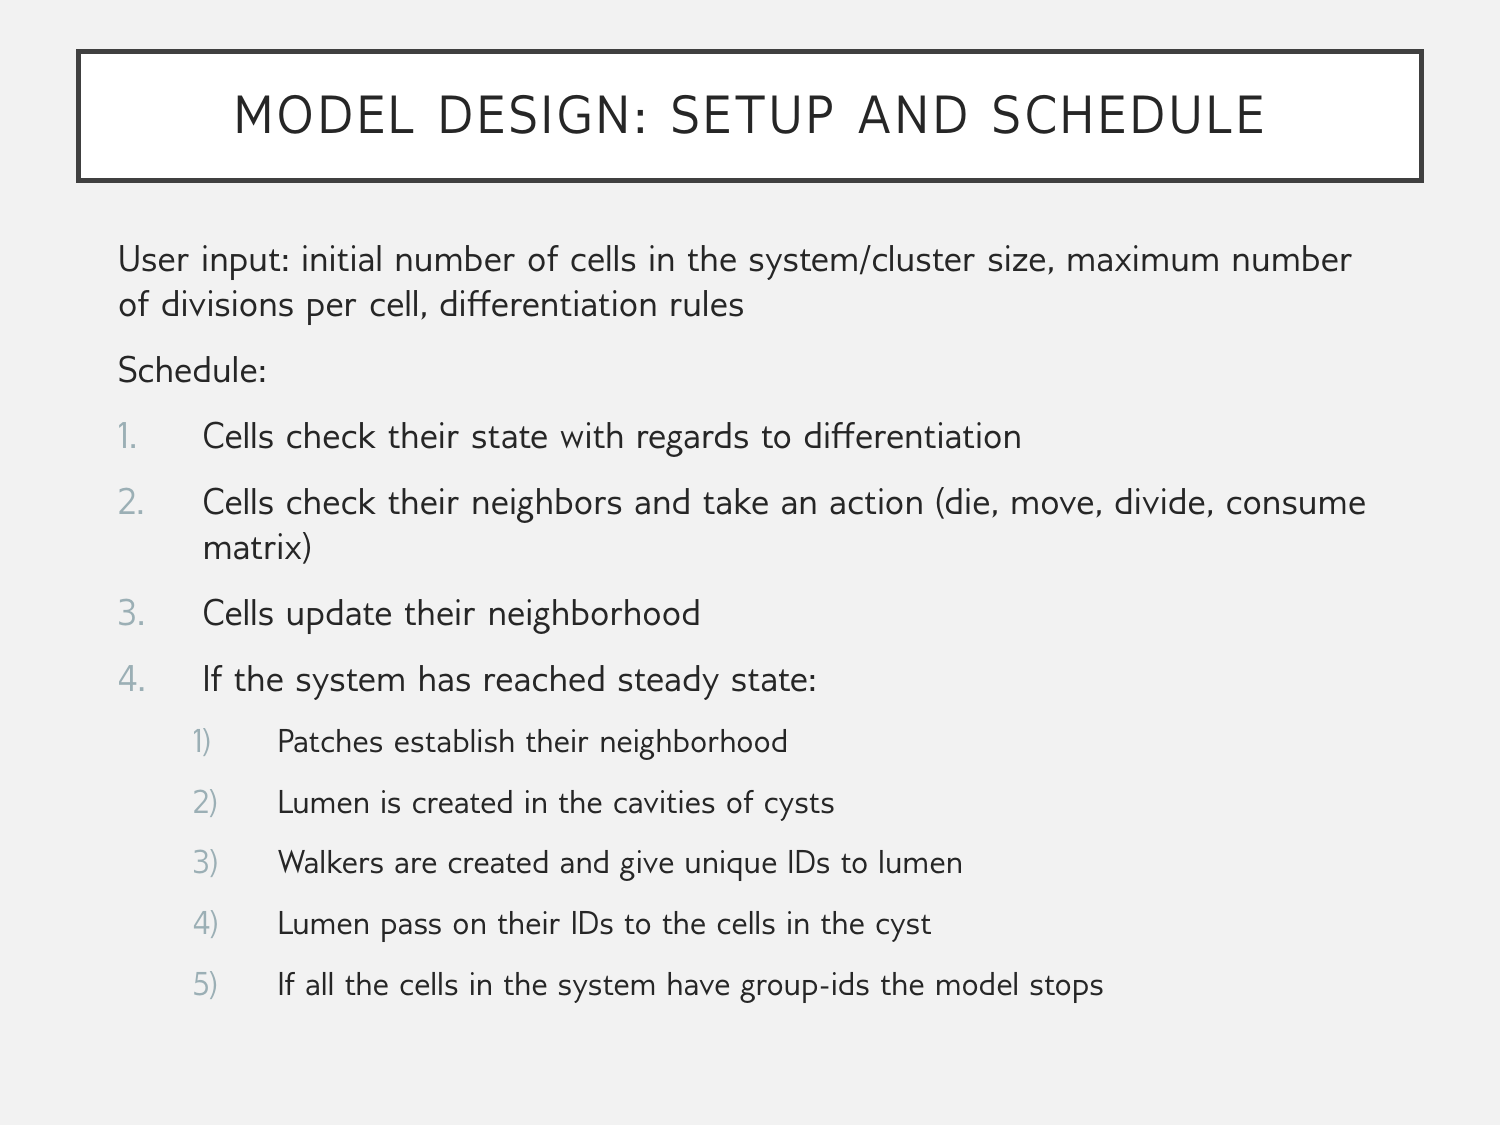

# Model Design: Setup and Schedule
User input: initial number of cells in the system/cluster size, maximum number of divisions per cell, differentiation rules
Schedule:
Cells check their state with regards to differentiation
Cells check their neighbors and take an action (die, move, divide, consume matrix)
Cells update their neighborhood
If the system has reached steady state:
Patches establish their neighborhood
Lumen is created in the cavities of cysts
Walkers are created and give unique IDs to lumen
Lumen pass on their IDs to the cells in the cyst
If all the cells in the system have group-ids the model stops